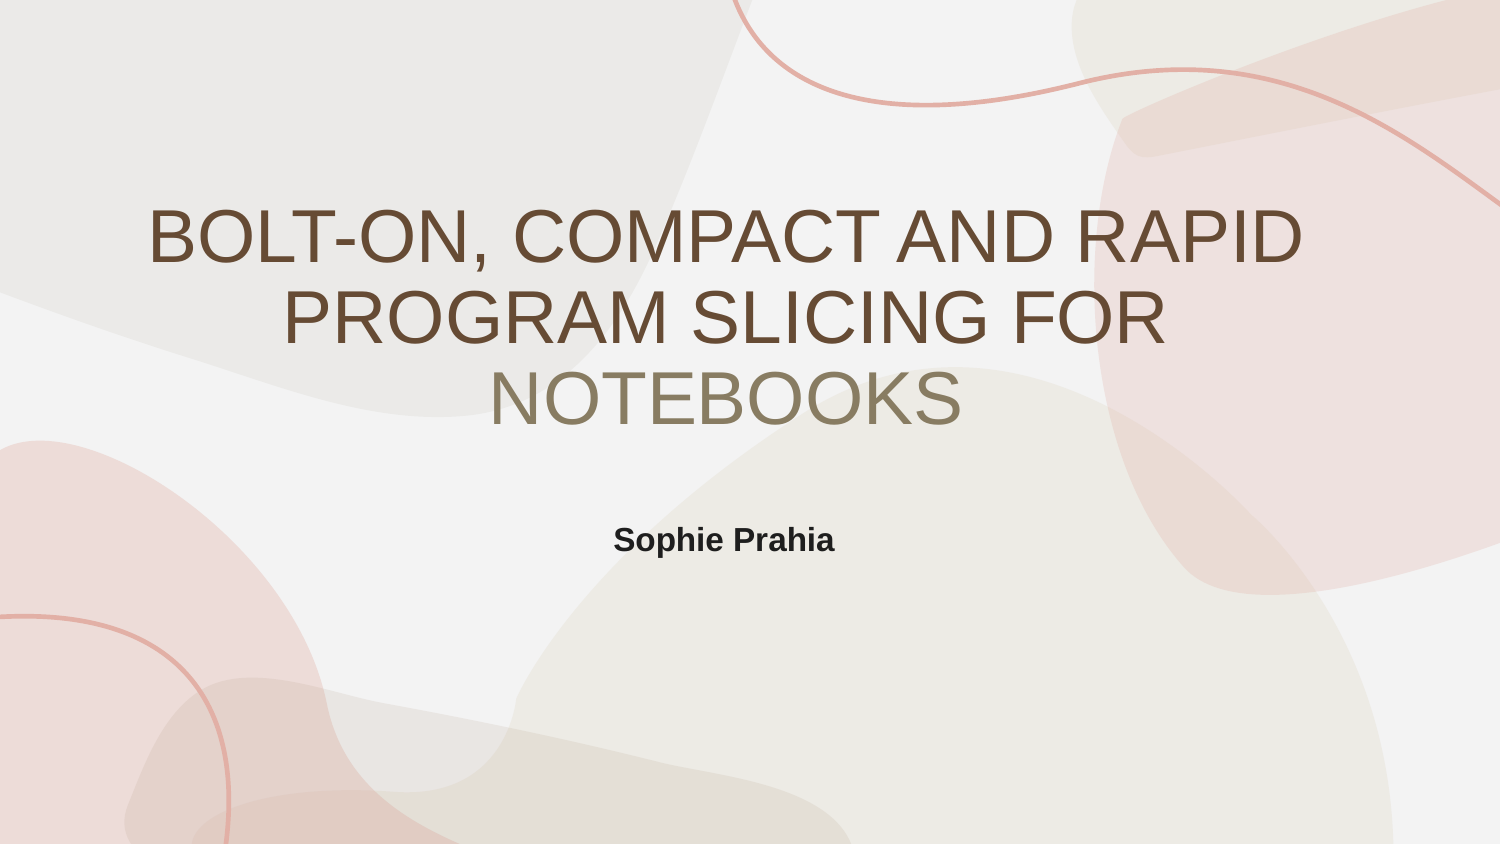

# BOLT-ON, COMPACT AND RAPID PROGRAM SLICING FOR NOTEBOOKS
Sophie Prahia